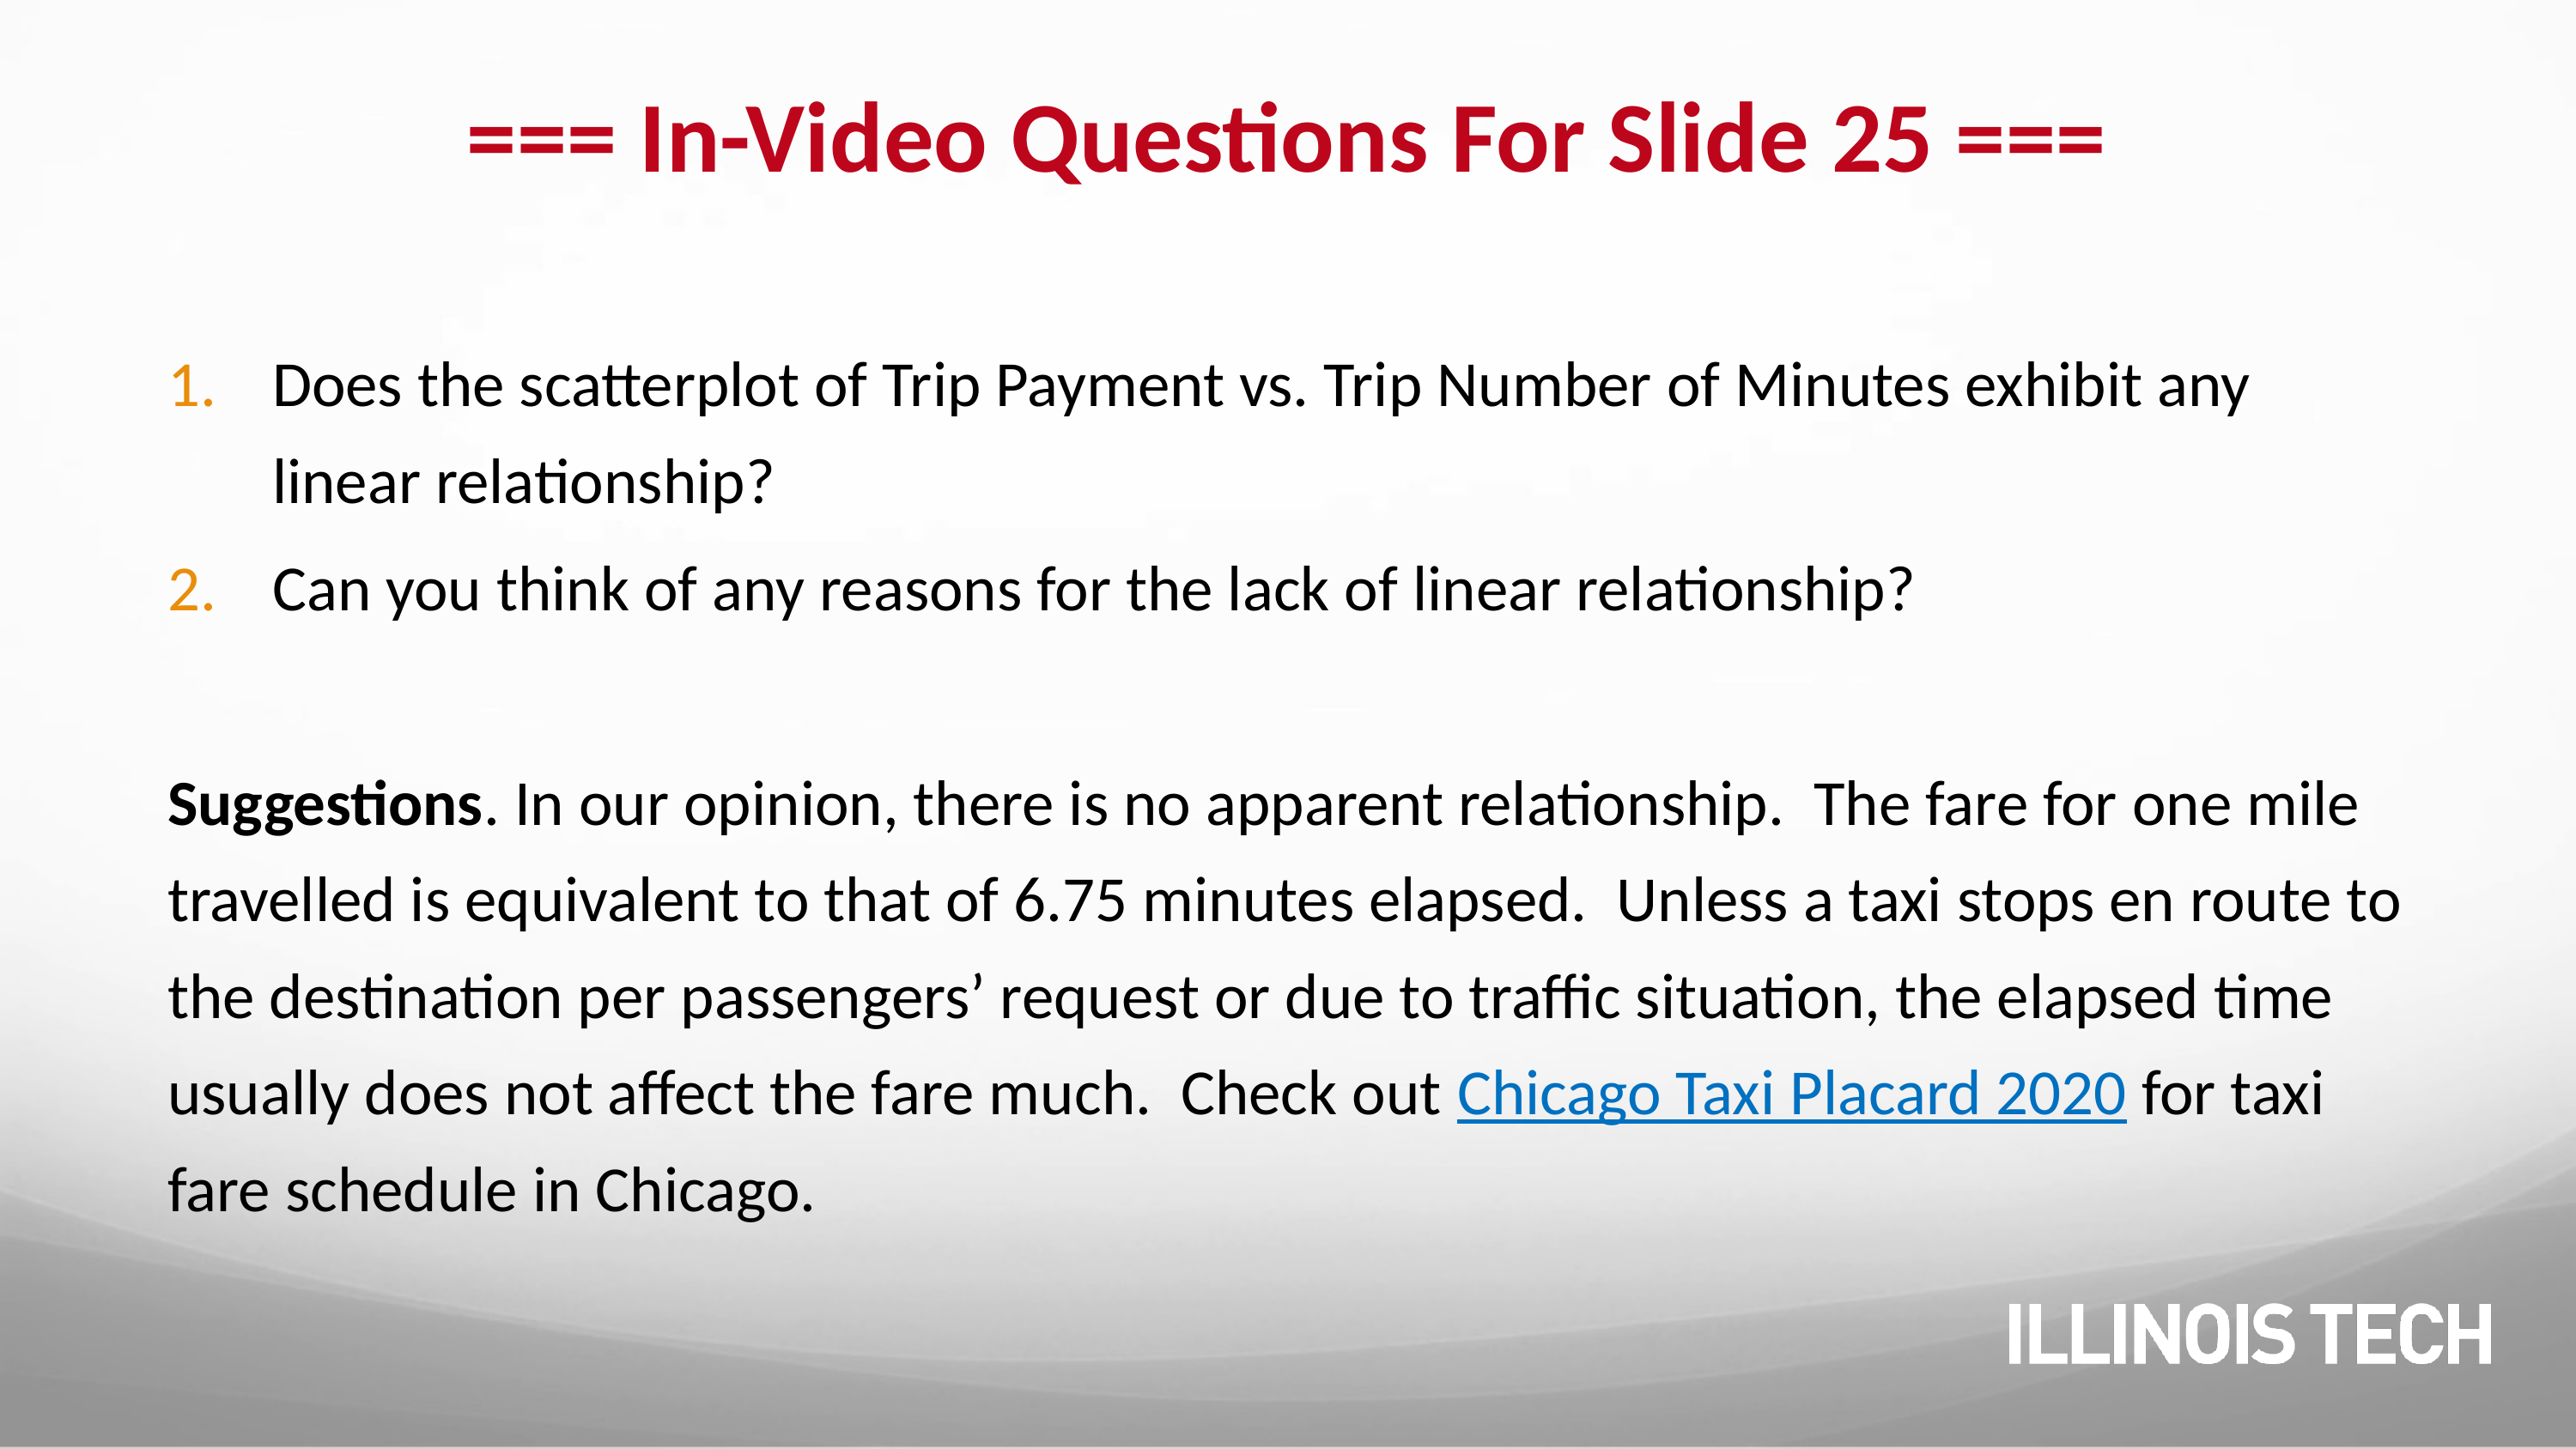

# === In-Video Questions For Slide 25 ===
Does the scatterplot of Trip Payment vs. Trip Number of Minutes exhibit any linear relationship?
Can you think of any reasons for the lack of linear relationship?

Suggestions. In our opinion, there is no apparent relationship.  The fare for one mile travelled is equivalent to that of 6.75 minutes elapsed.  Unless a taxi stops en route to the destination per passengers’ request or due to traffic situation, the elapsed time usually does not affect the fare much.  Check out Chicago Taxi Placard 2020 for taxi fare schedule in Chicago.